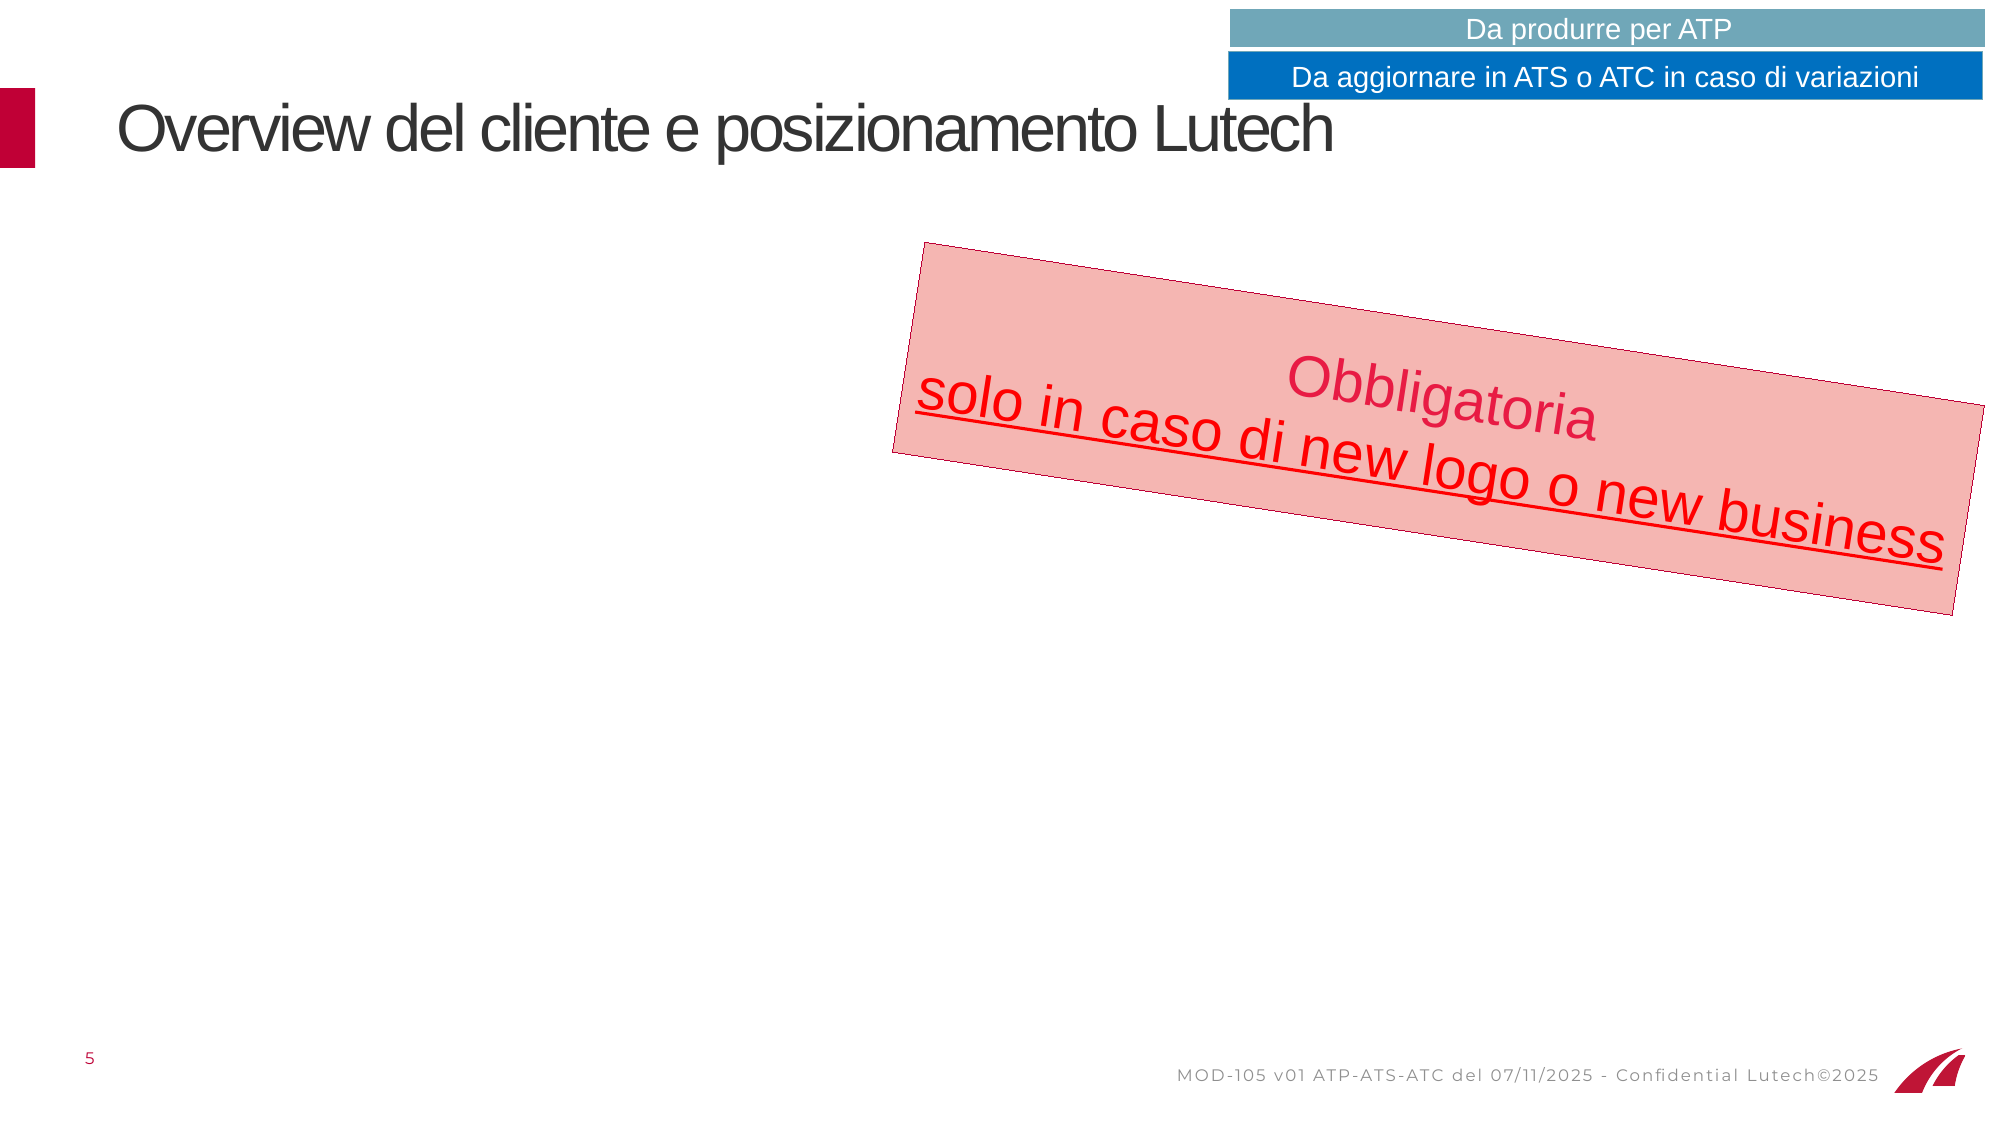

Da produrre per ATP
Da aggiornare in ATS o ATC in caso di variazioni
# Overview del cliente e posizionamento Lutech

Obbligatoria
solo in caso di new logo o new business